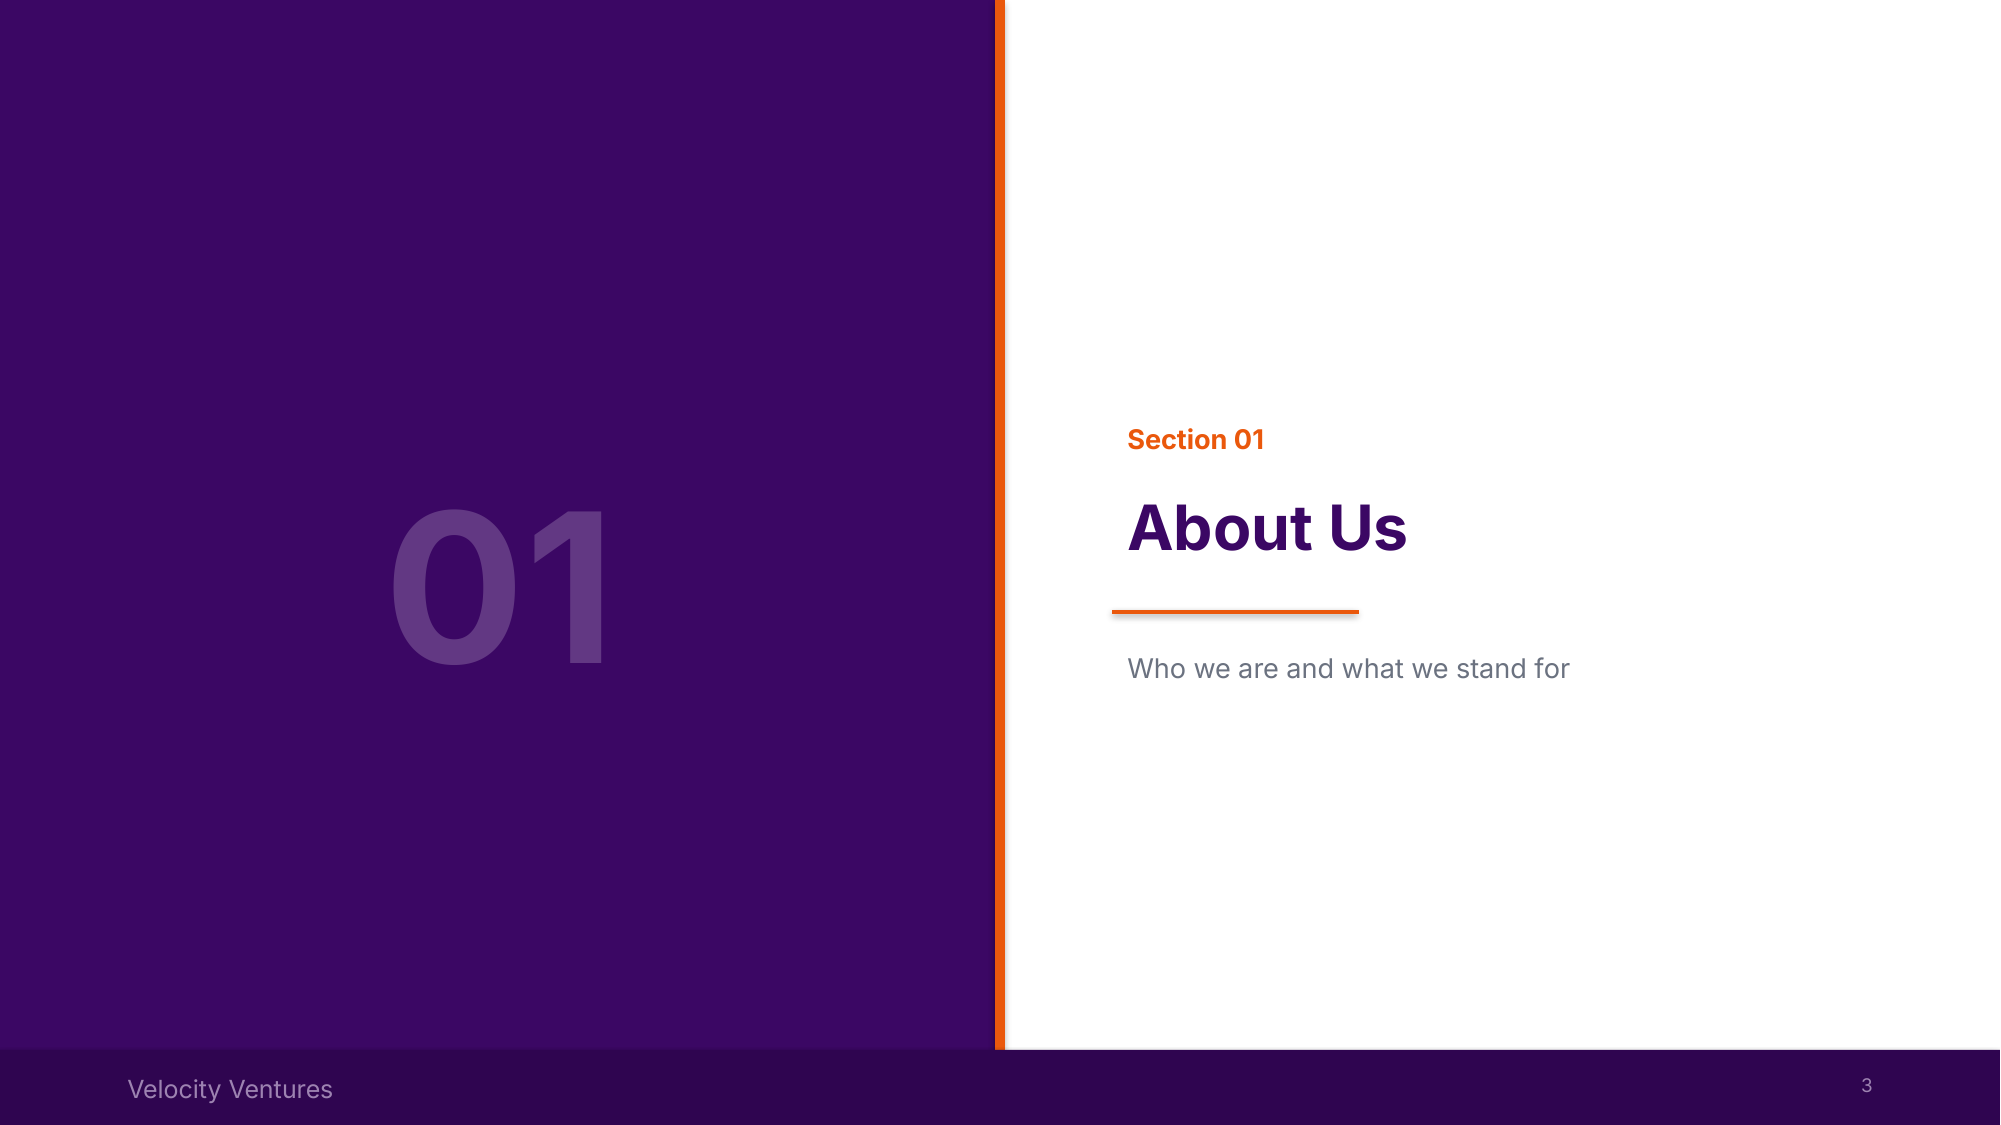

Section 01
01
About Us
Who we are and what we stand for

Velocity Ventures
3